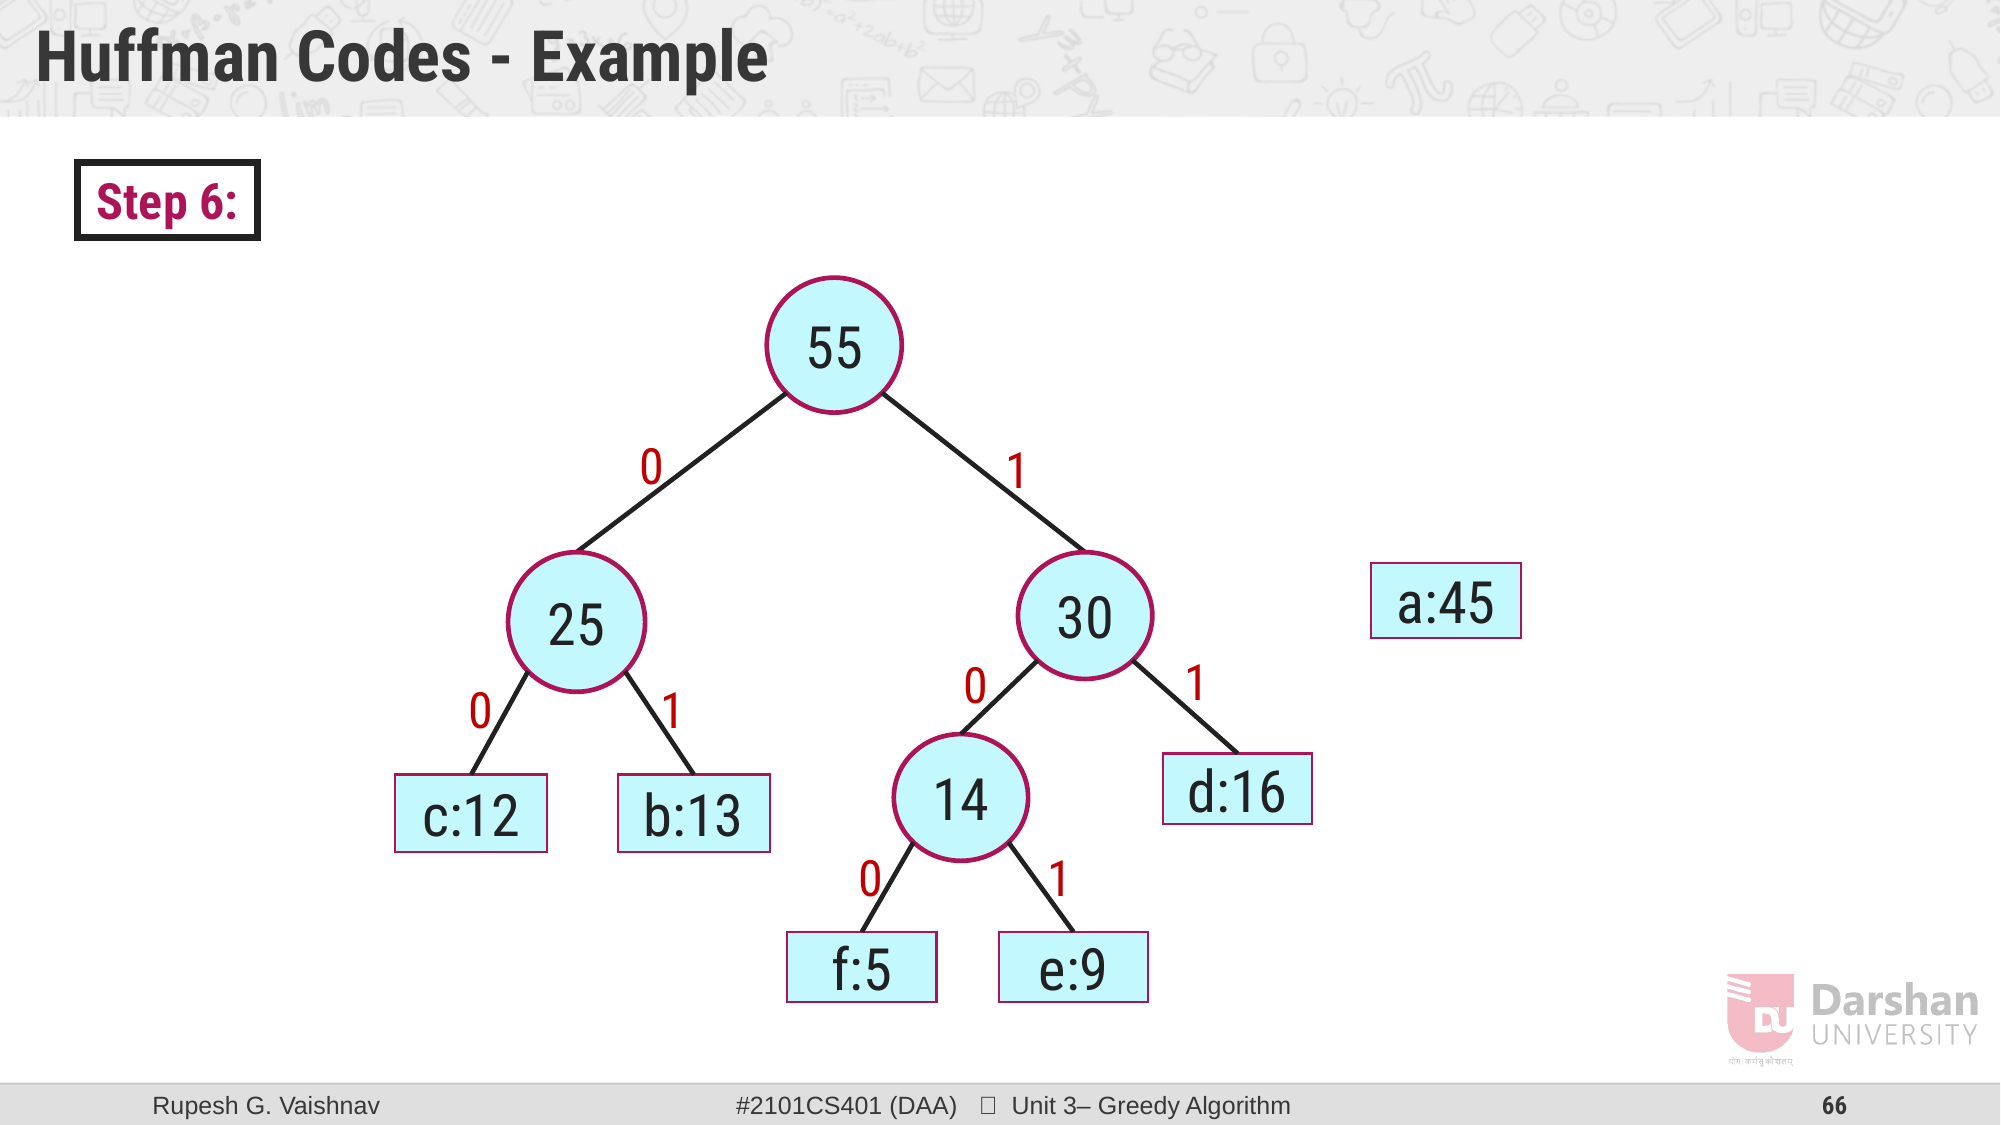

# Huffman Codes - Example
Step 6:
55
0
1
25
0
1
c:12
b:13
30
1
0
14
d:16
0
1
f:5
e:9
a:45